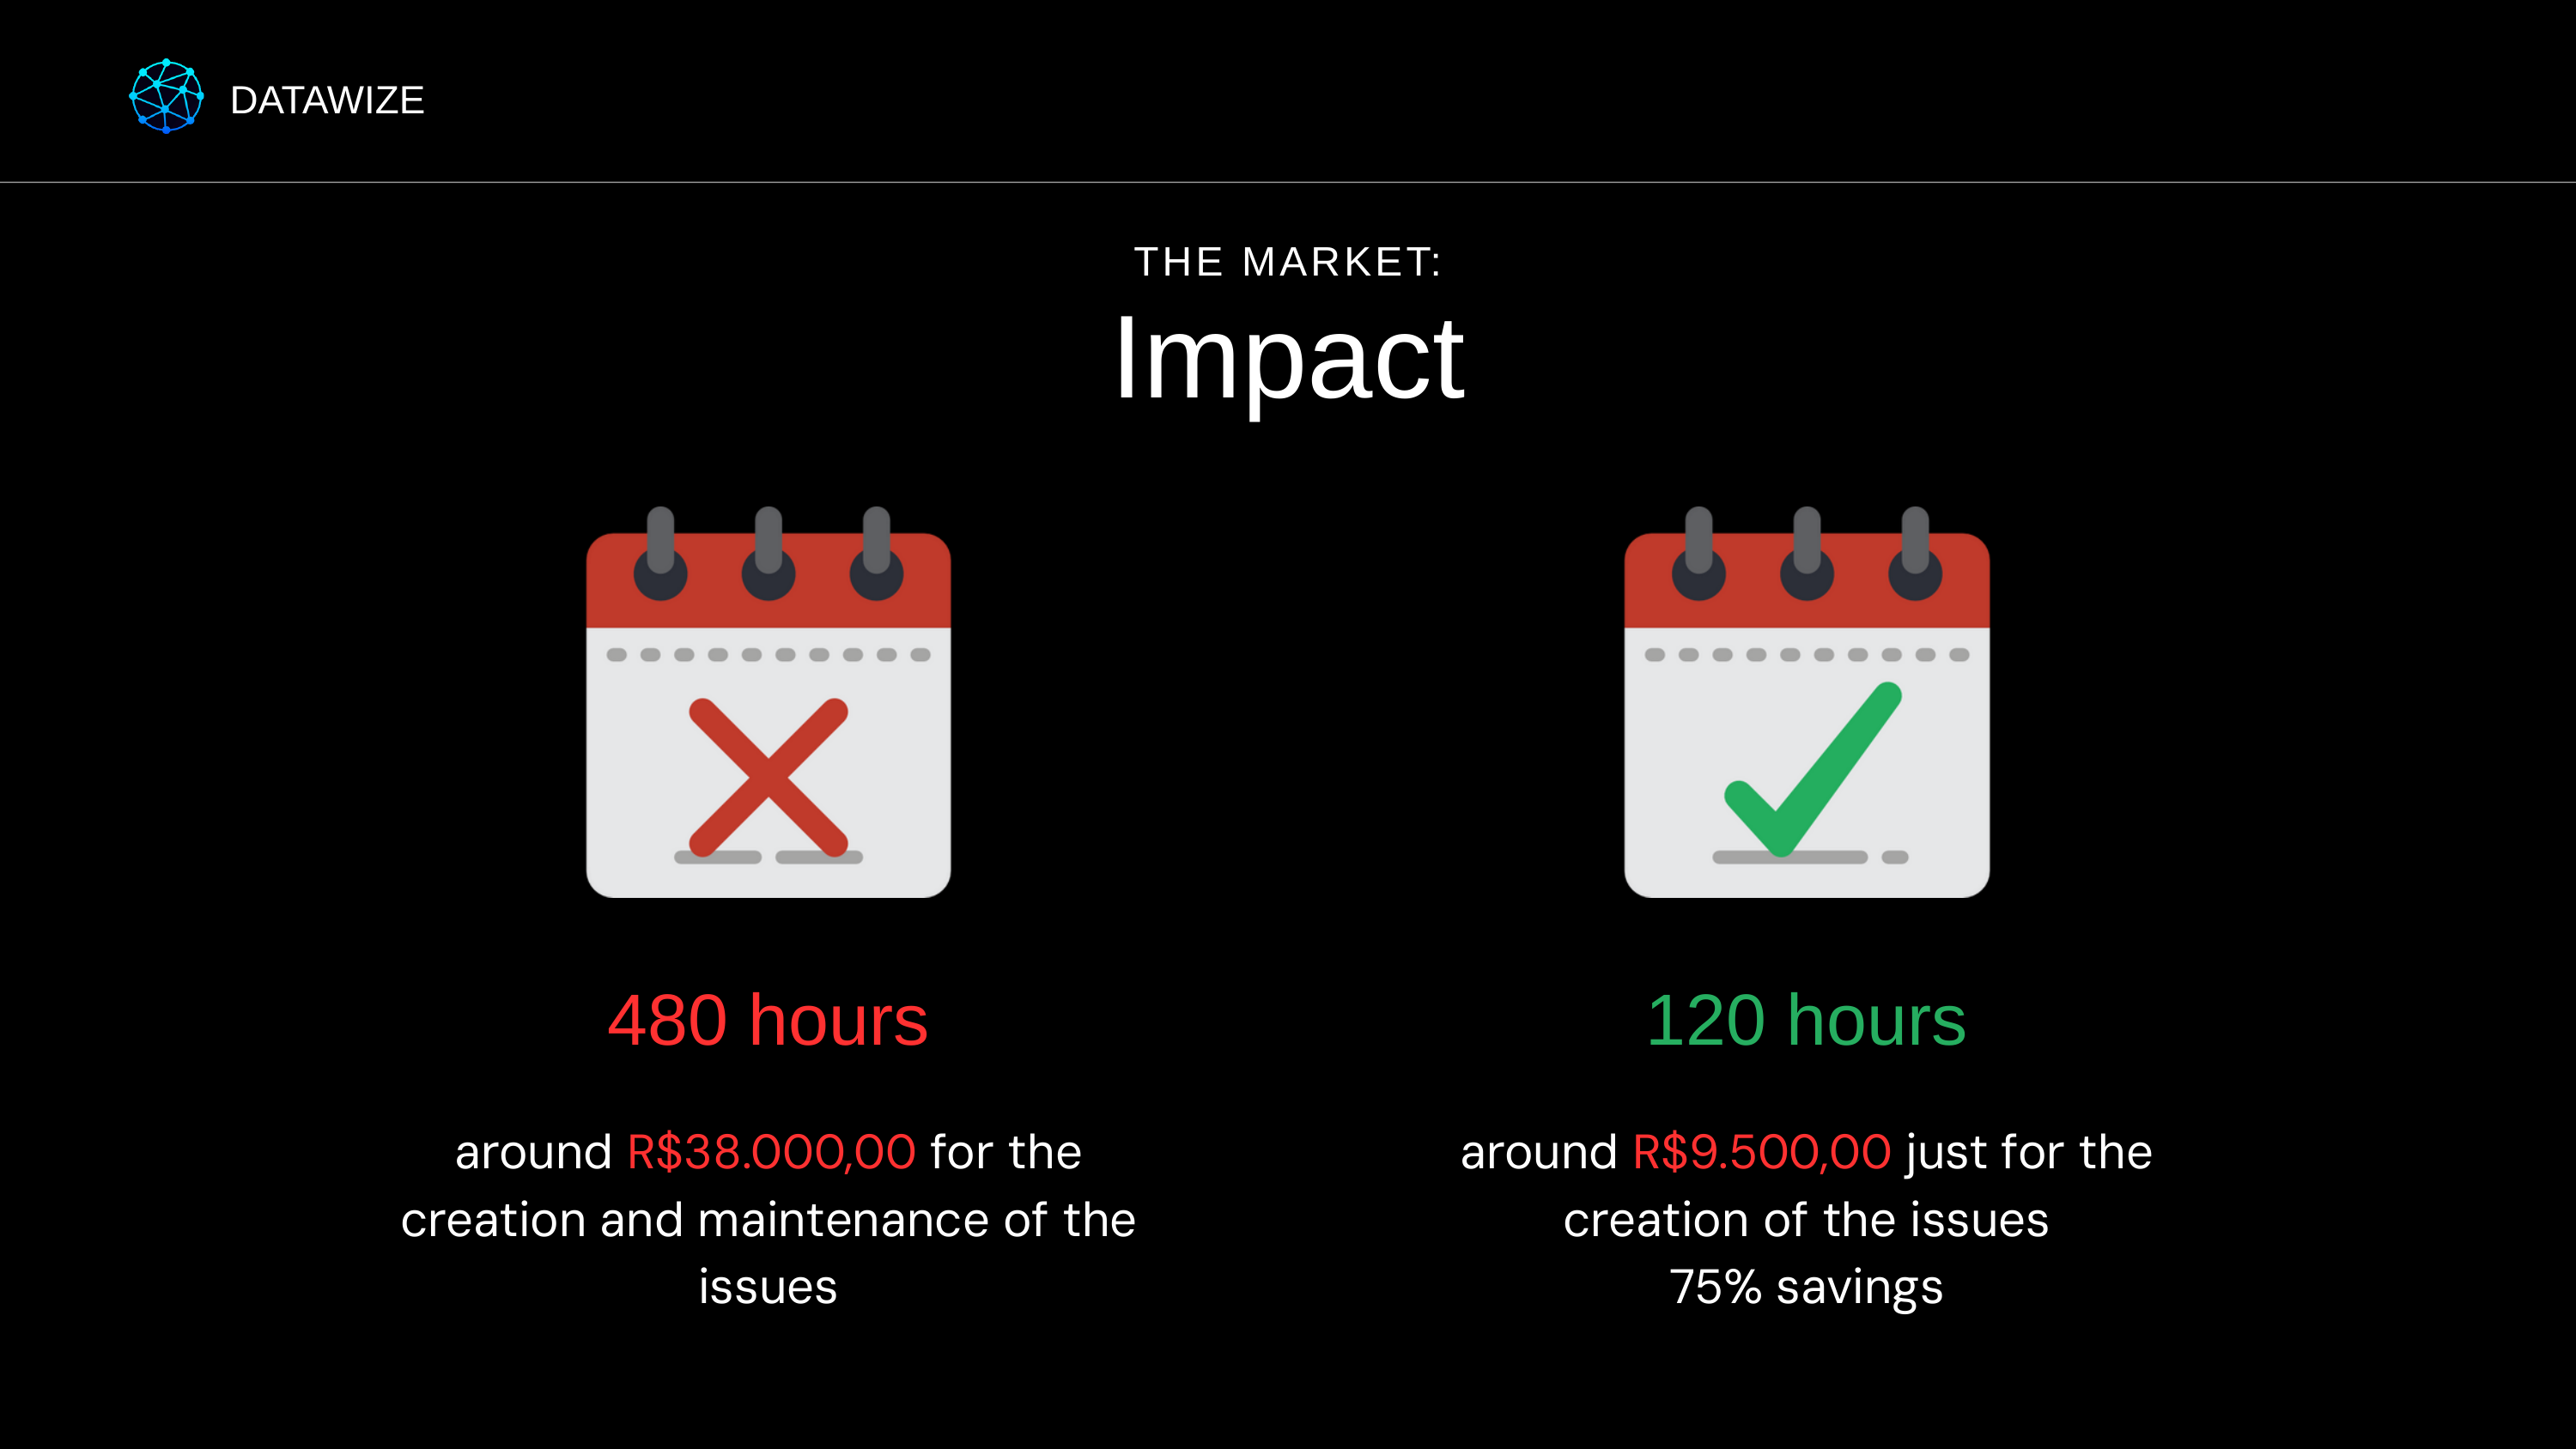

DATAWIZE

THE MARKET:
Impact

480 hours
around R$38.000,00 for the creation and maintenance of the issues

120 hours
around R$9.500,00 just for the creation of the issues
75% savings